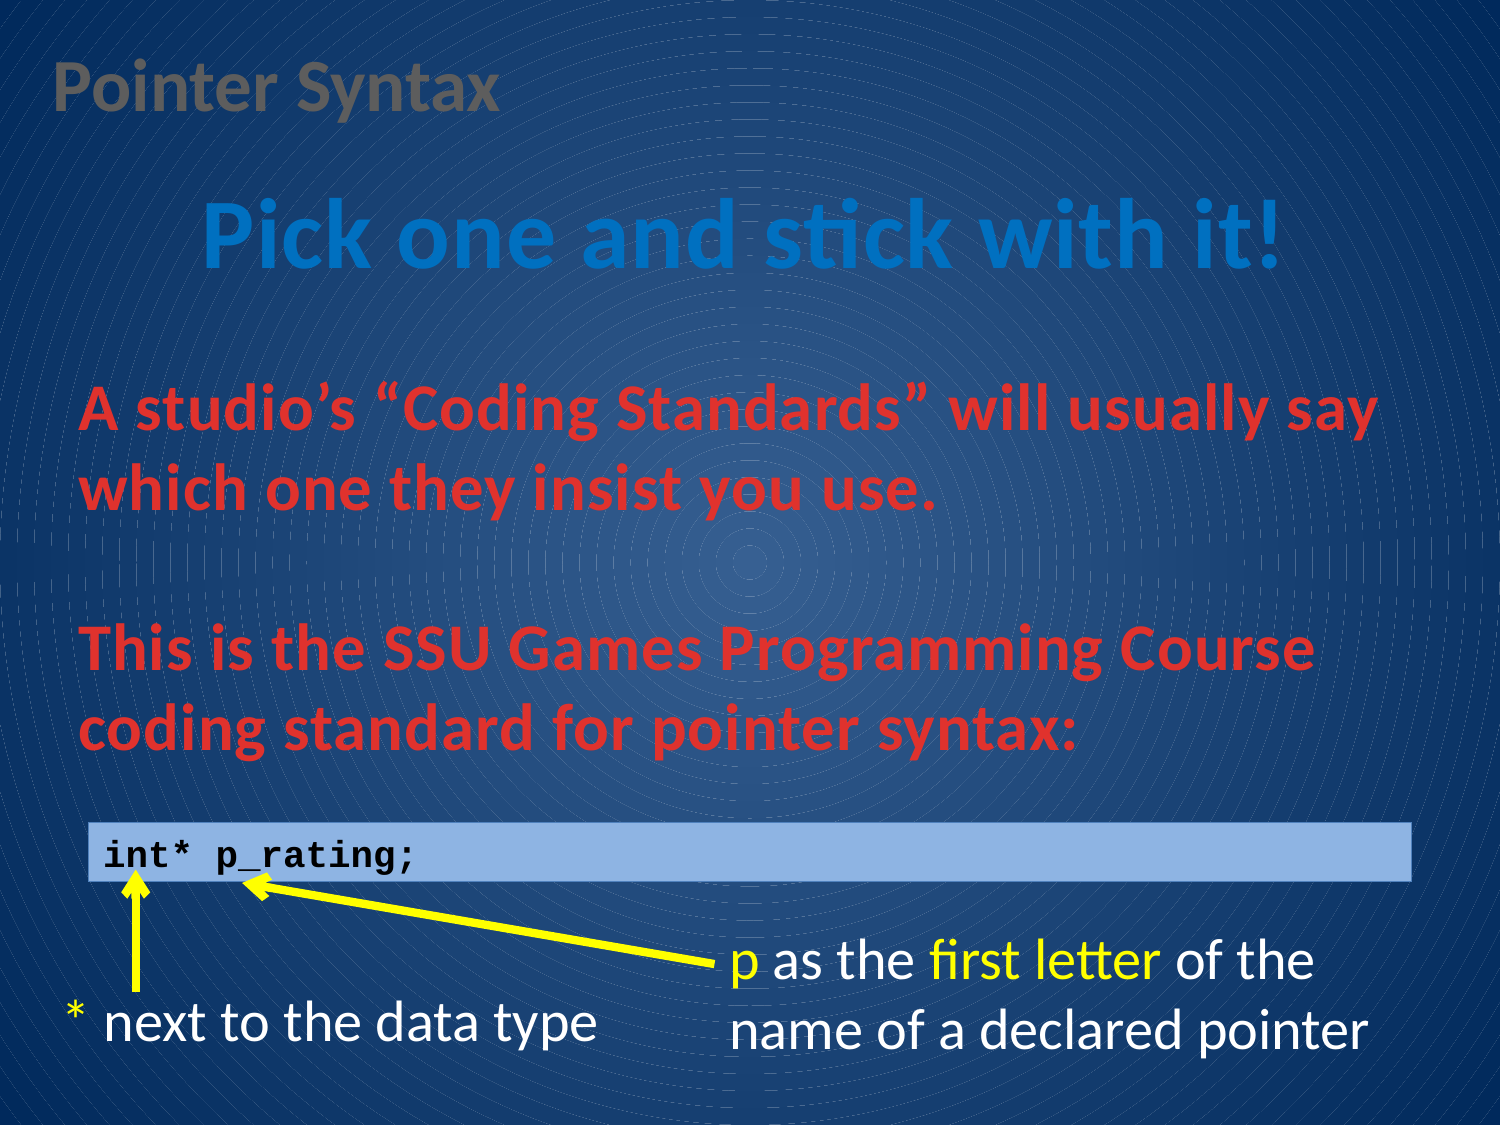

Pointer Syntax
Pick one and stick with it!
A studio’s “Coding Standards” will usually say which one they insist you use.

This is the SSU Games Programming Course coding standard for pointer syntax:
int* p_rating;
p as the first letter of the name of a declared pointer
* next to the data type